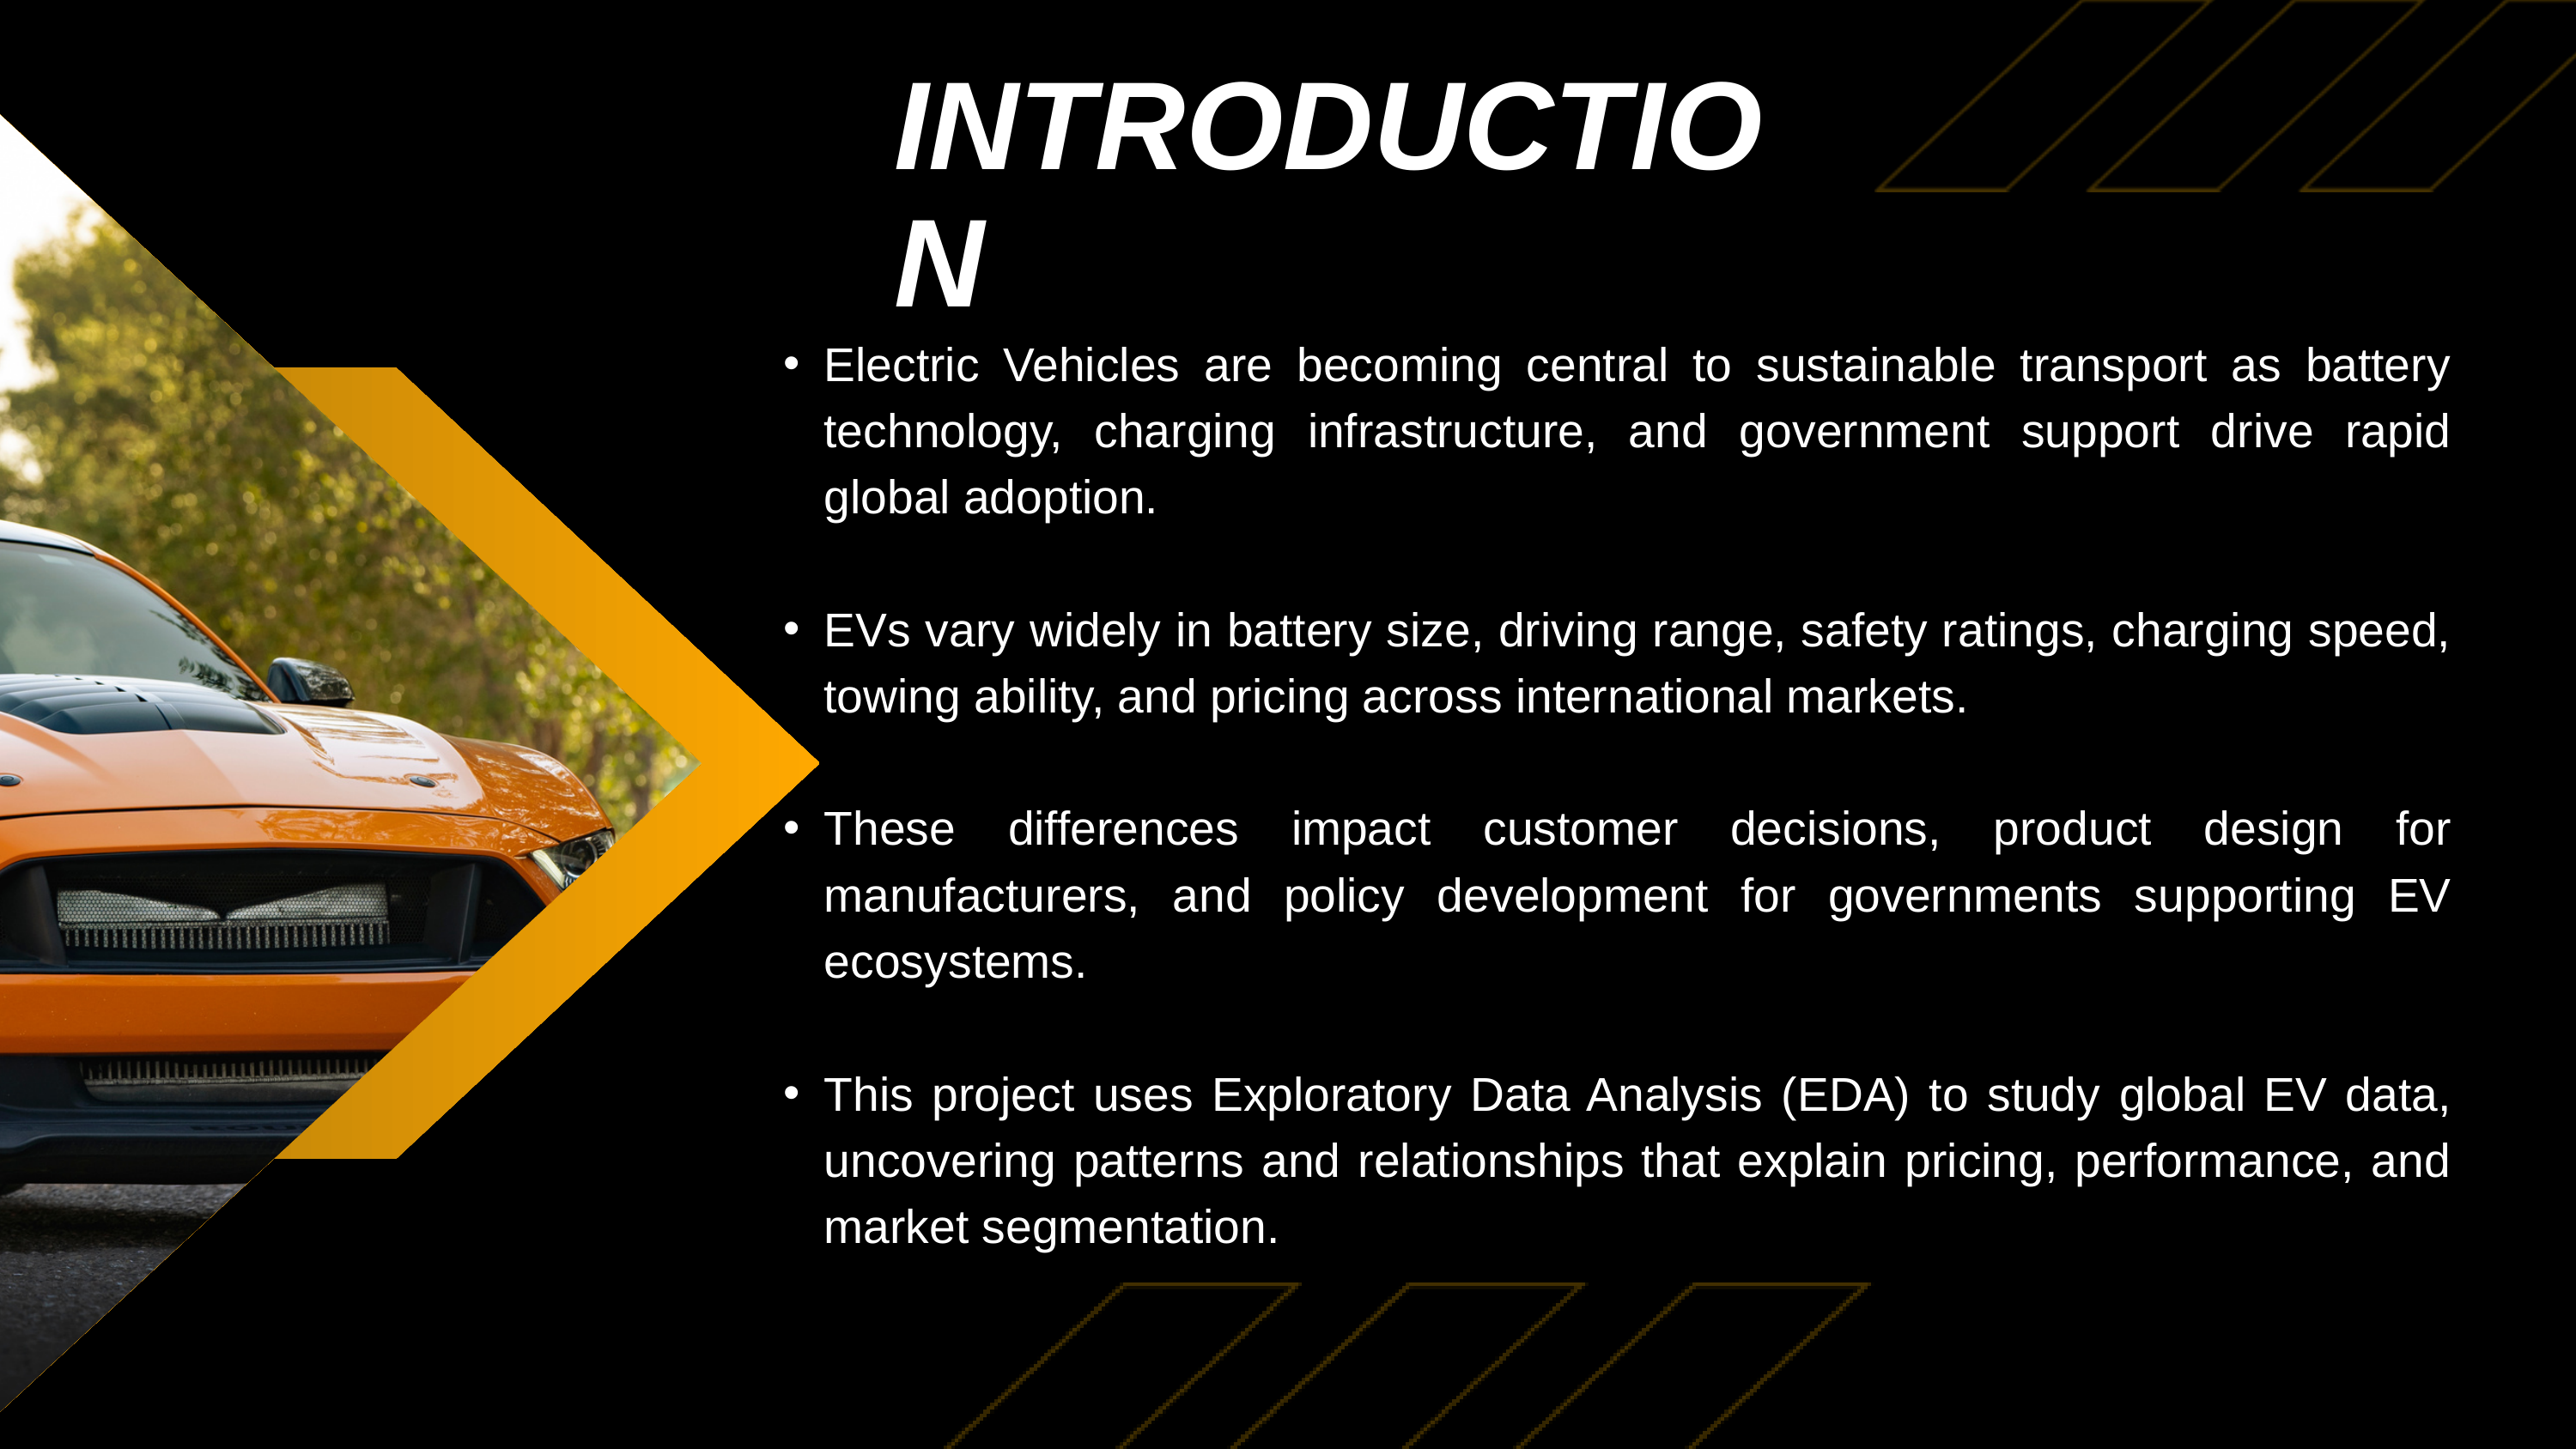

INTRODUCTION

Electric Vehicles are becoming central to sustainable transport as battery technology, charging infrastructure, and government support drive rapid global adoption.

EVs vary widely in battery size, driving range, safety ratings, charging speed, towing ability, and pricing across international markets.

These differences impact customer decisions, product design for manufacturers, and policy development for governments supporting EV ecosystems.

This project uses Exploratory Data Analysis (EDA) to study global EV data, uncovering patterns and relationships that explain pricing, performance, and market segmentation.